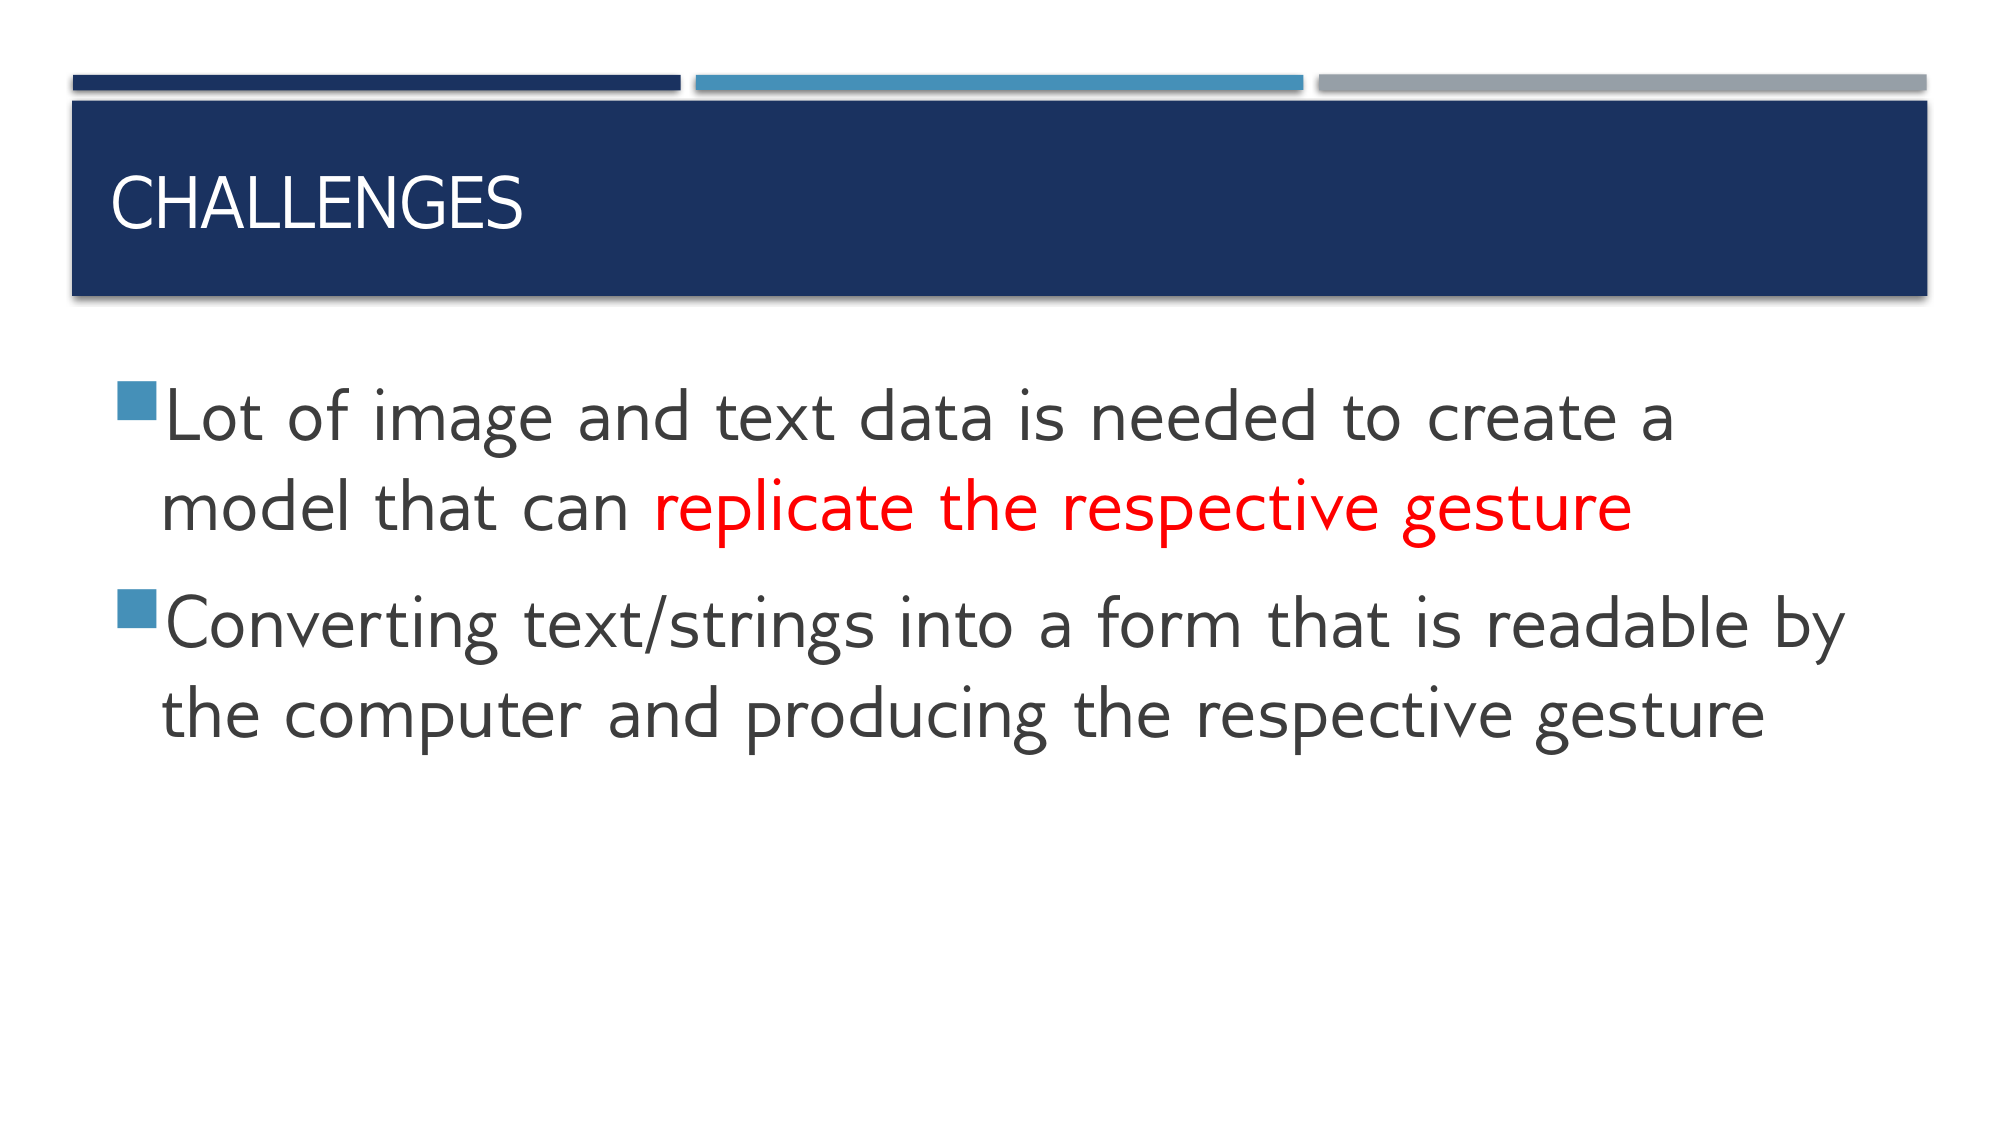

# Challenges
Lot of image and text data is needed to create a model that can replicate the respective gesture
Converting text/strings into a form that is readable by the computer and producing the respective gesture